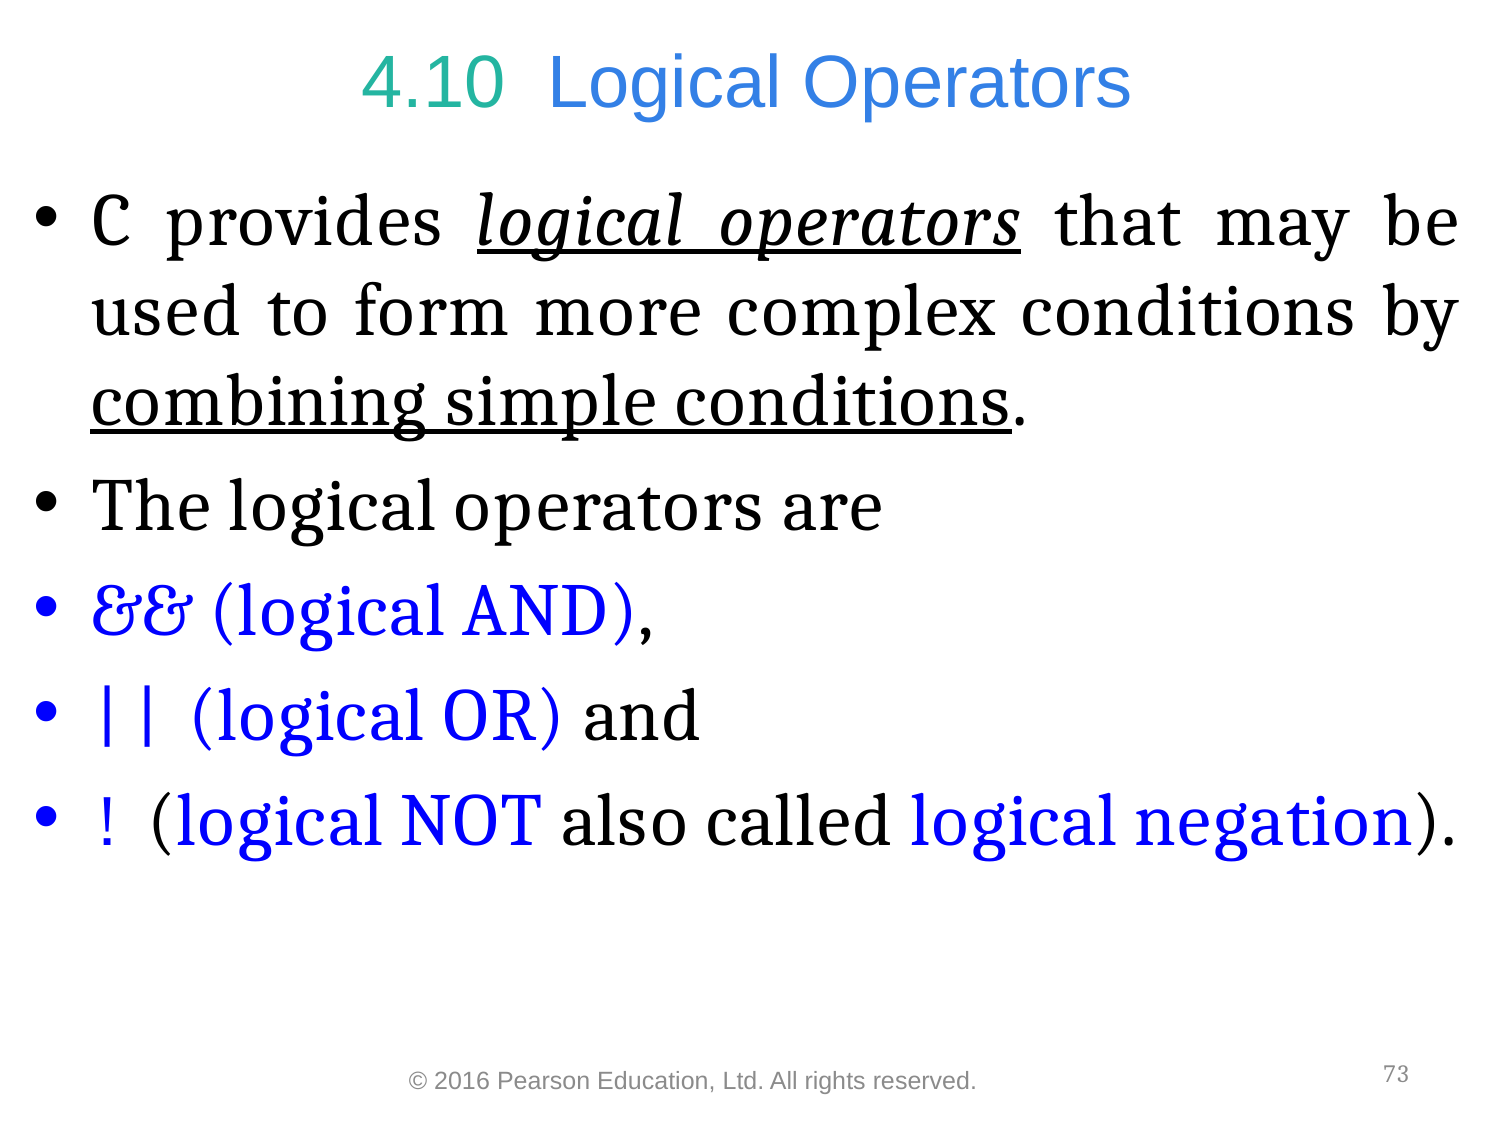

# 4.10  Logical Operators
C provides logical operators that may be used to form more complex conditions by combining simple conditions.
The logical operators are
&& (logical AND),
|| (logical OR) and
! (logical NOT also called logical negation).
73
© 2016 Pearson Education, Ltd. All rights reserved.